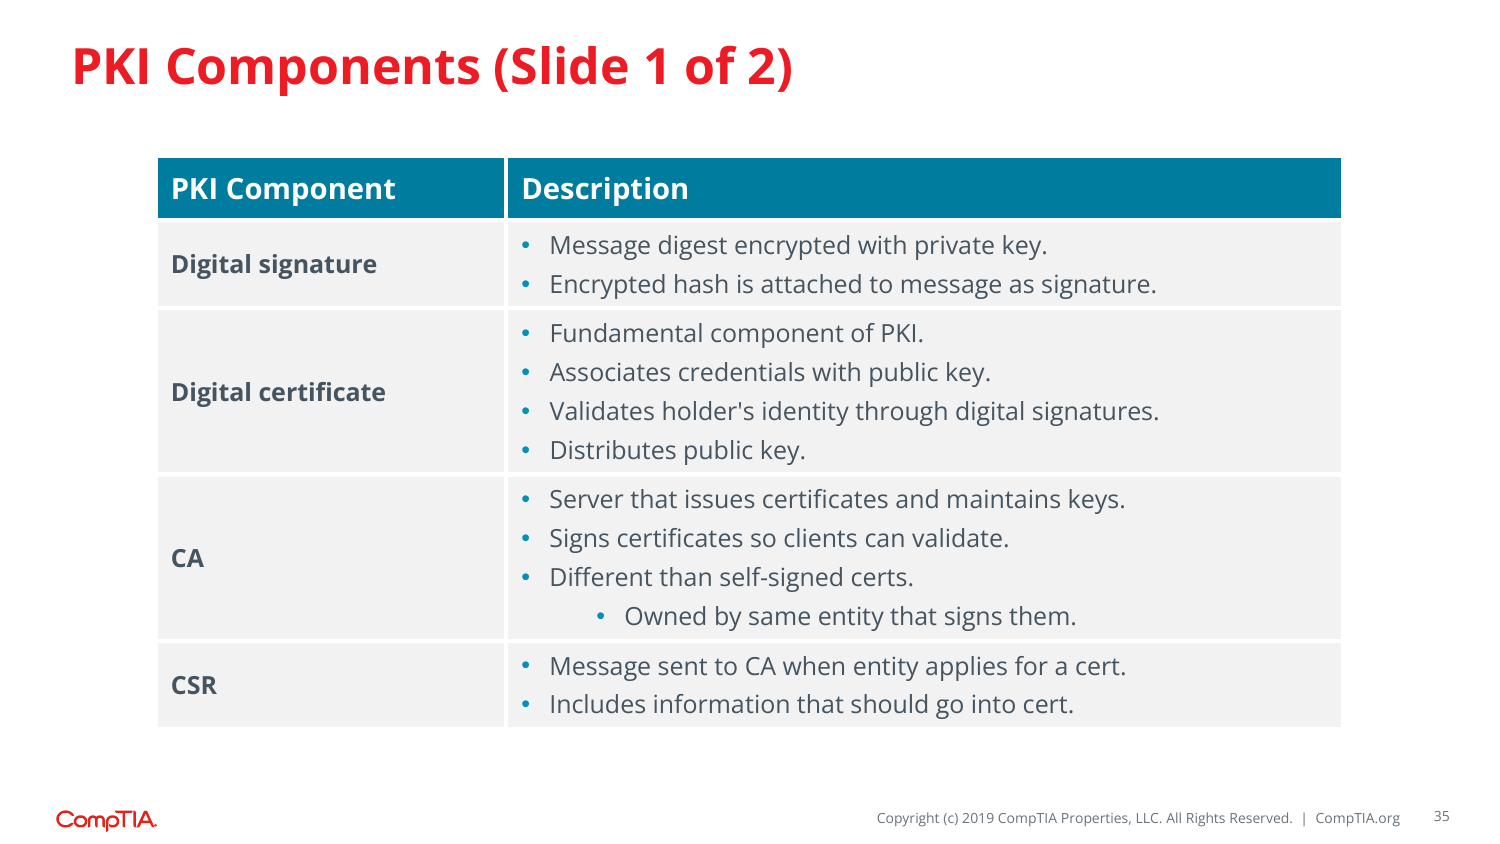

# PKI Components (Slide 1 of 2)
| PKI Component | Description |
| --- | --- |
| Digital signature | Message digest encrypted with private key. Encrypted hash is attached to message as signature. |
| Digital certificate | Fundamental component of PKI. Associates credentials with public key. Validates holder's identity through digital signatures. Distributes public key. |
| CA | Server that issues certificates and maintains keys. Signs certificates so clients can validate. Different than self-signed certs. Owned by same entity that signs them. |
| CSR | Message sent to CA when entity applies for a cert. Includes information that should go into cert. |
35